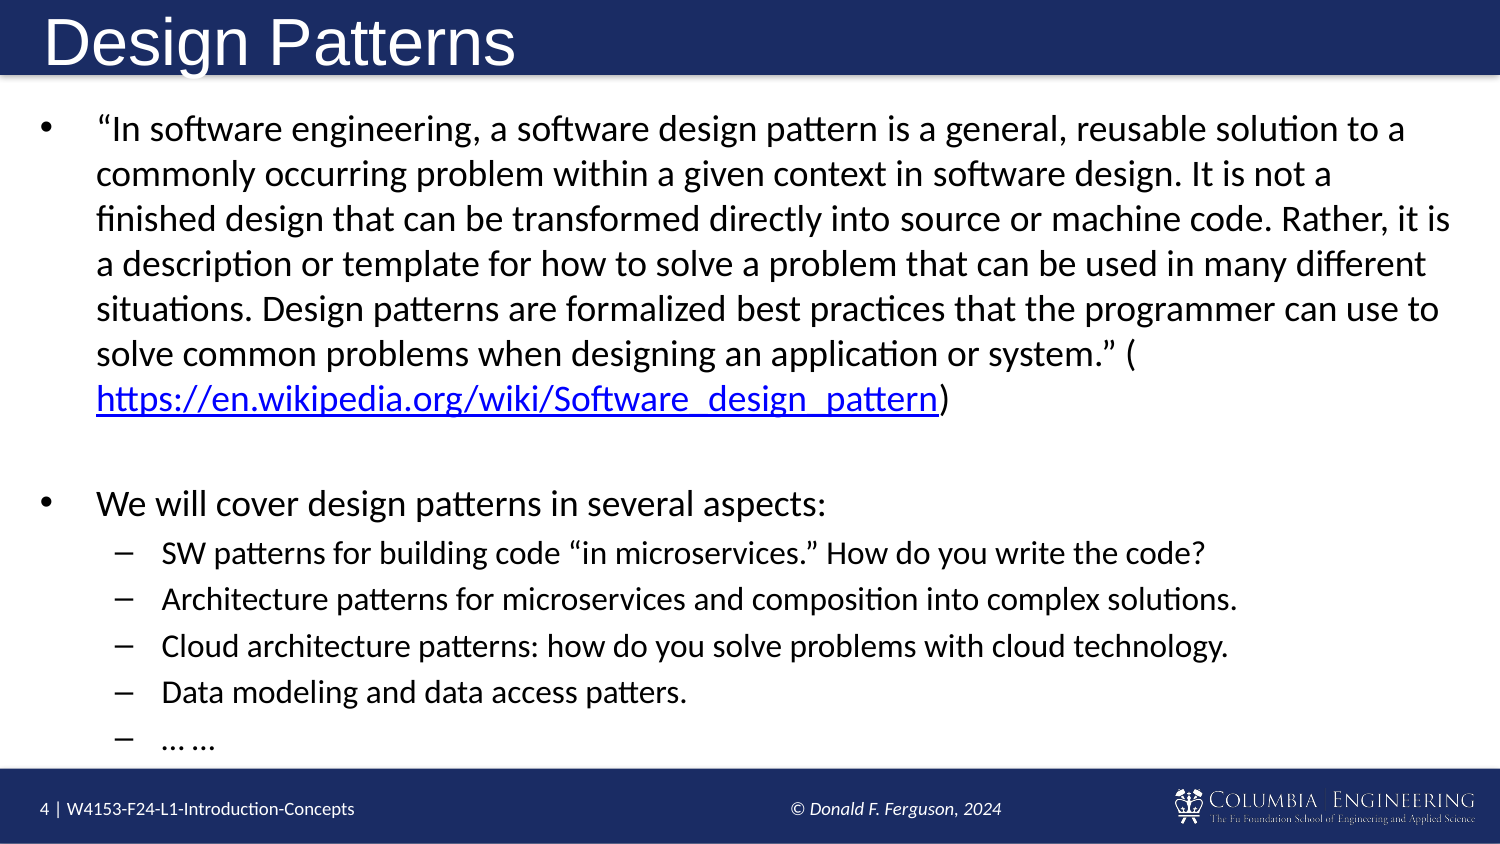

# Design Patterns
“In software engineering, a software design pattern is a general, reusable solution to a commonly occurring problem within a given context in software design. It is not a finished design that can be transformed directly into source or machine code. Rather, it is a description or template for how to solve a problem that can be used in many different situations. Design patterns are formalized best practices that the programmer can use to solve common problems when designing an application or system.” (https://en.wikipedia.org/wiki/Software_design_pattern)

We will cover design patterns in several aspects:
SW patterns for building code “in microservices.” How do you write the code?
Architecture patterns for microservices and composition into complex solutions.
Cloud architecture patterns: how do you solve problems with cloud technology.
Data modeling and data access patters.
… …